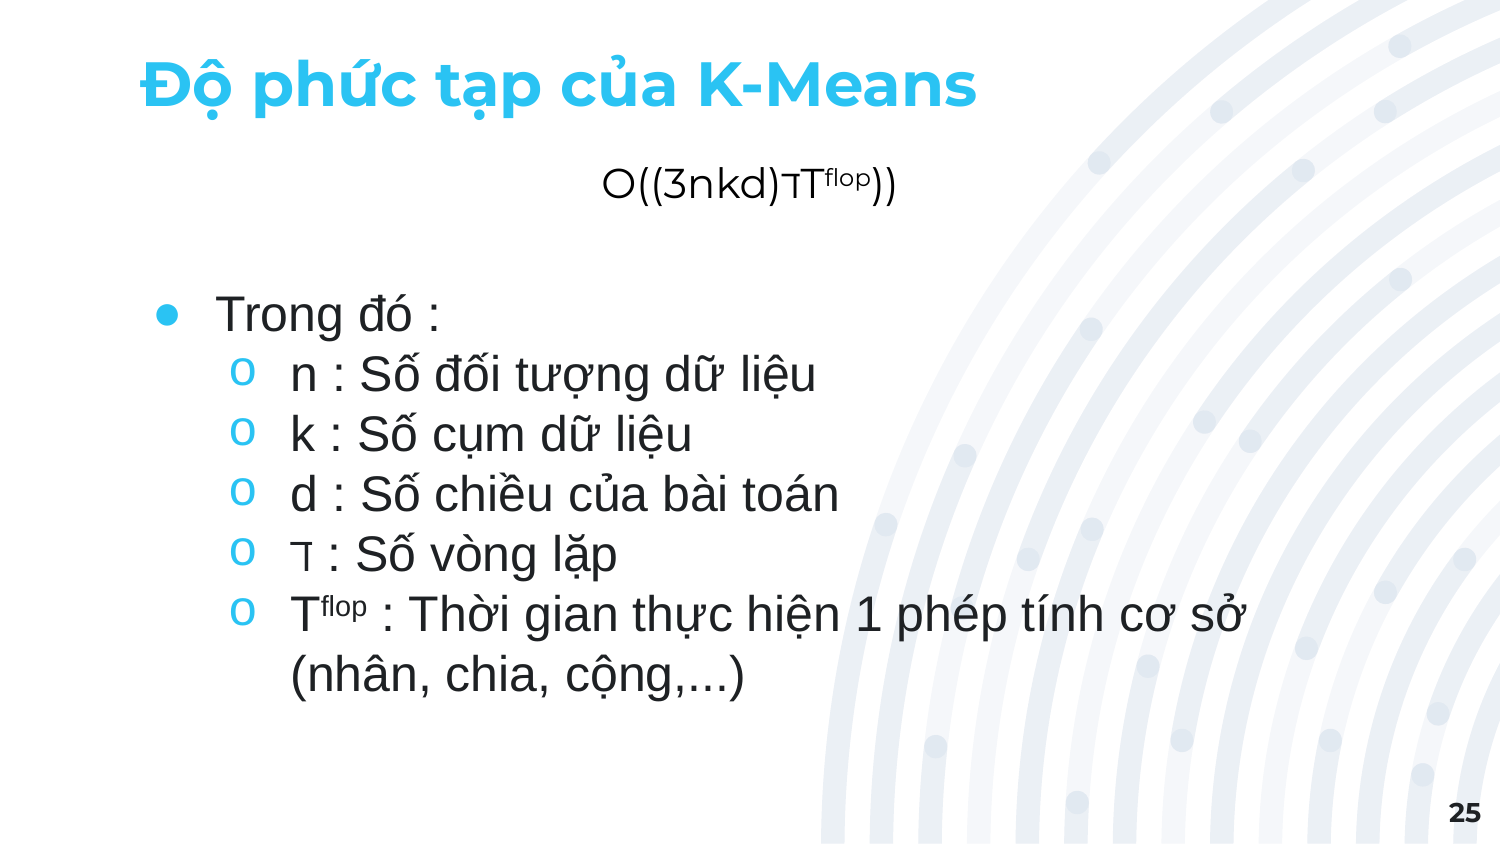

# Độ phức tạp của K-Means
O((3nkd)ℸTflop))
Trong đó :
n : Số đối tượng dữ liệu
k : Số cụm dữ liệu
d : Số chiều của bài toán
ℸ : Số vòng lặp
Tflop : Thời gian thực hiện 1 phép tính cơ sở (nhân, chia, cộng,...)

25